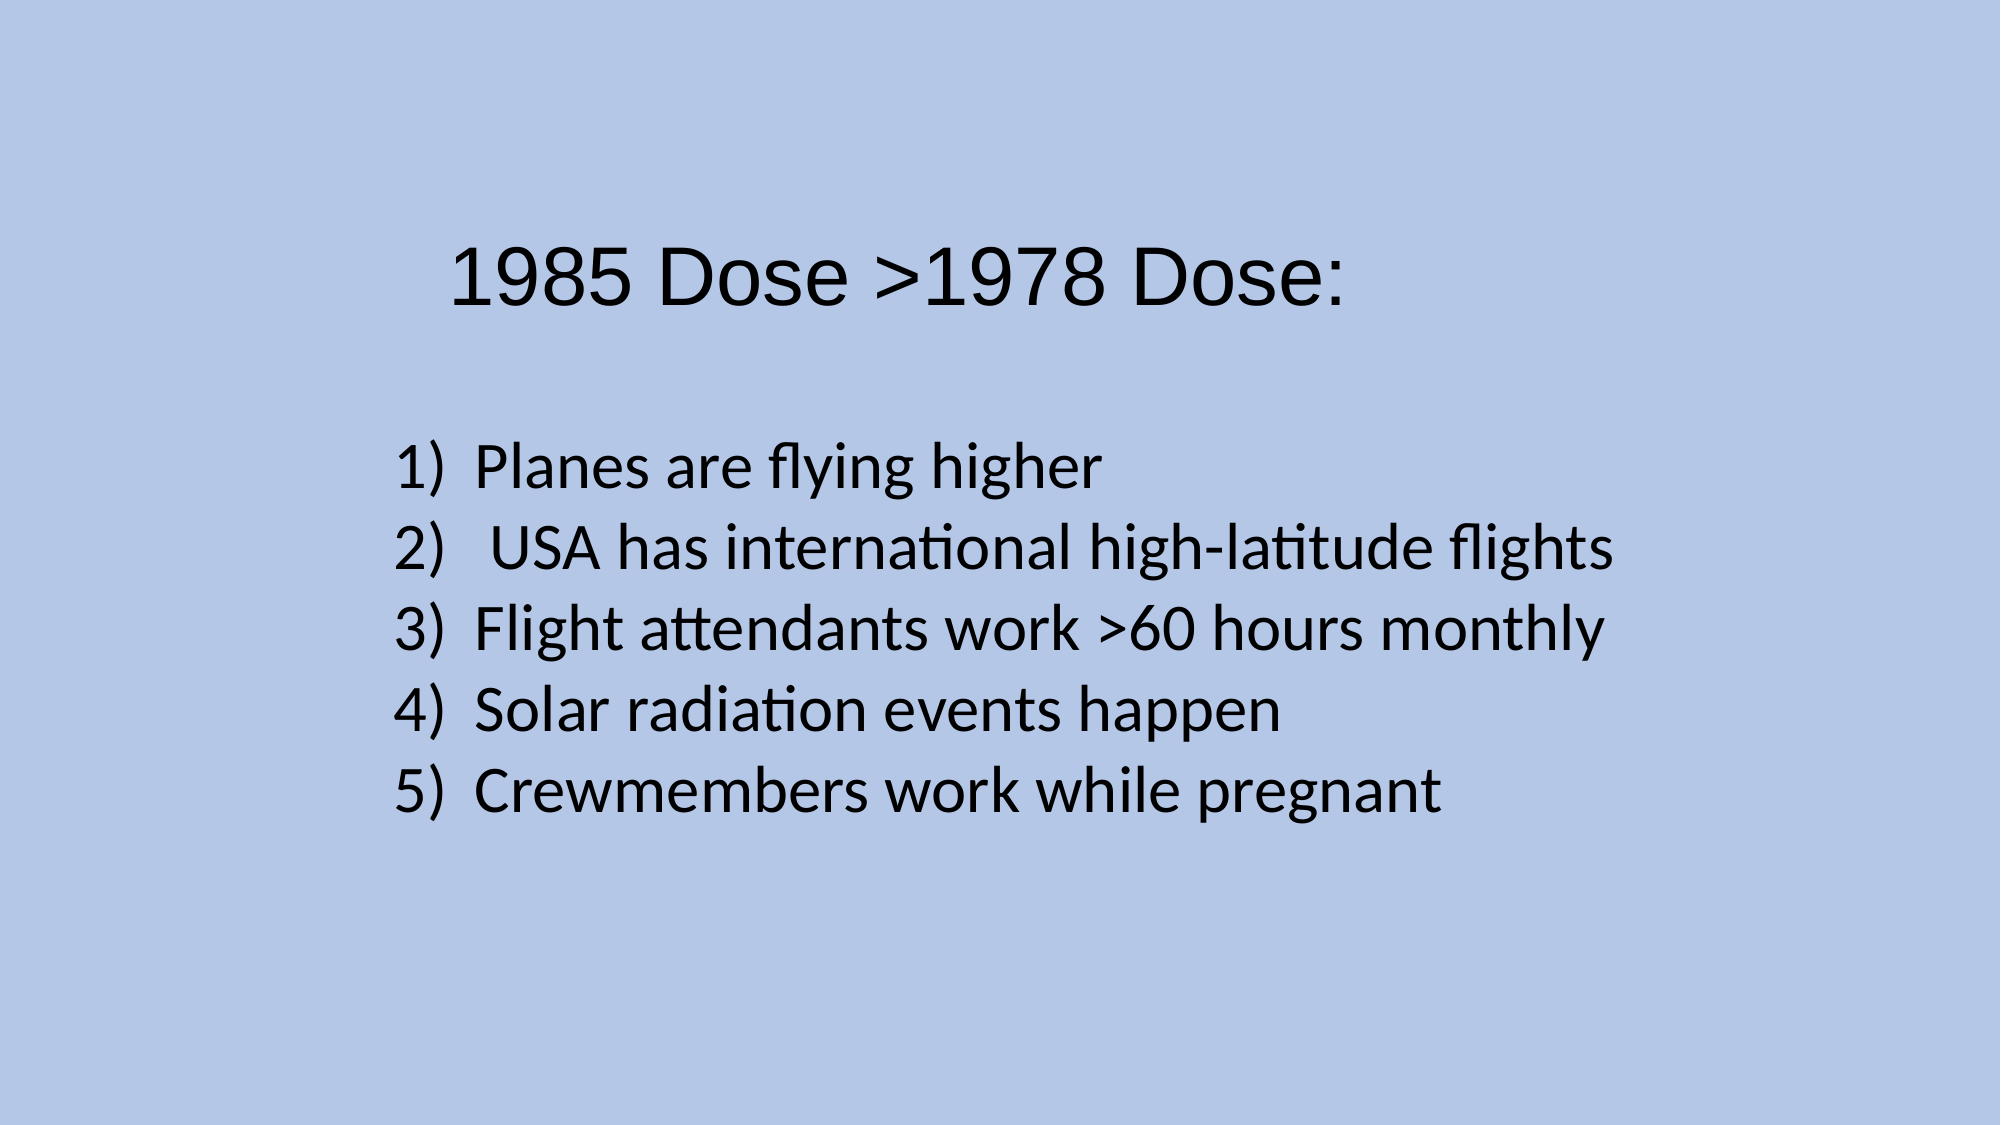

# 1985 Dose >1978 Dose:
Planes are flying higher
 USA has international high-latitude flights
Flight attendants work >60 hours monthly
Solar radiation events happen
Crewmembers work while pregnant